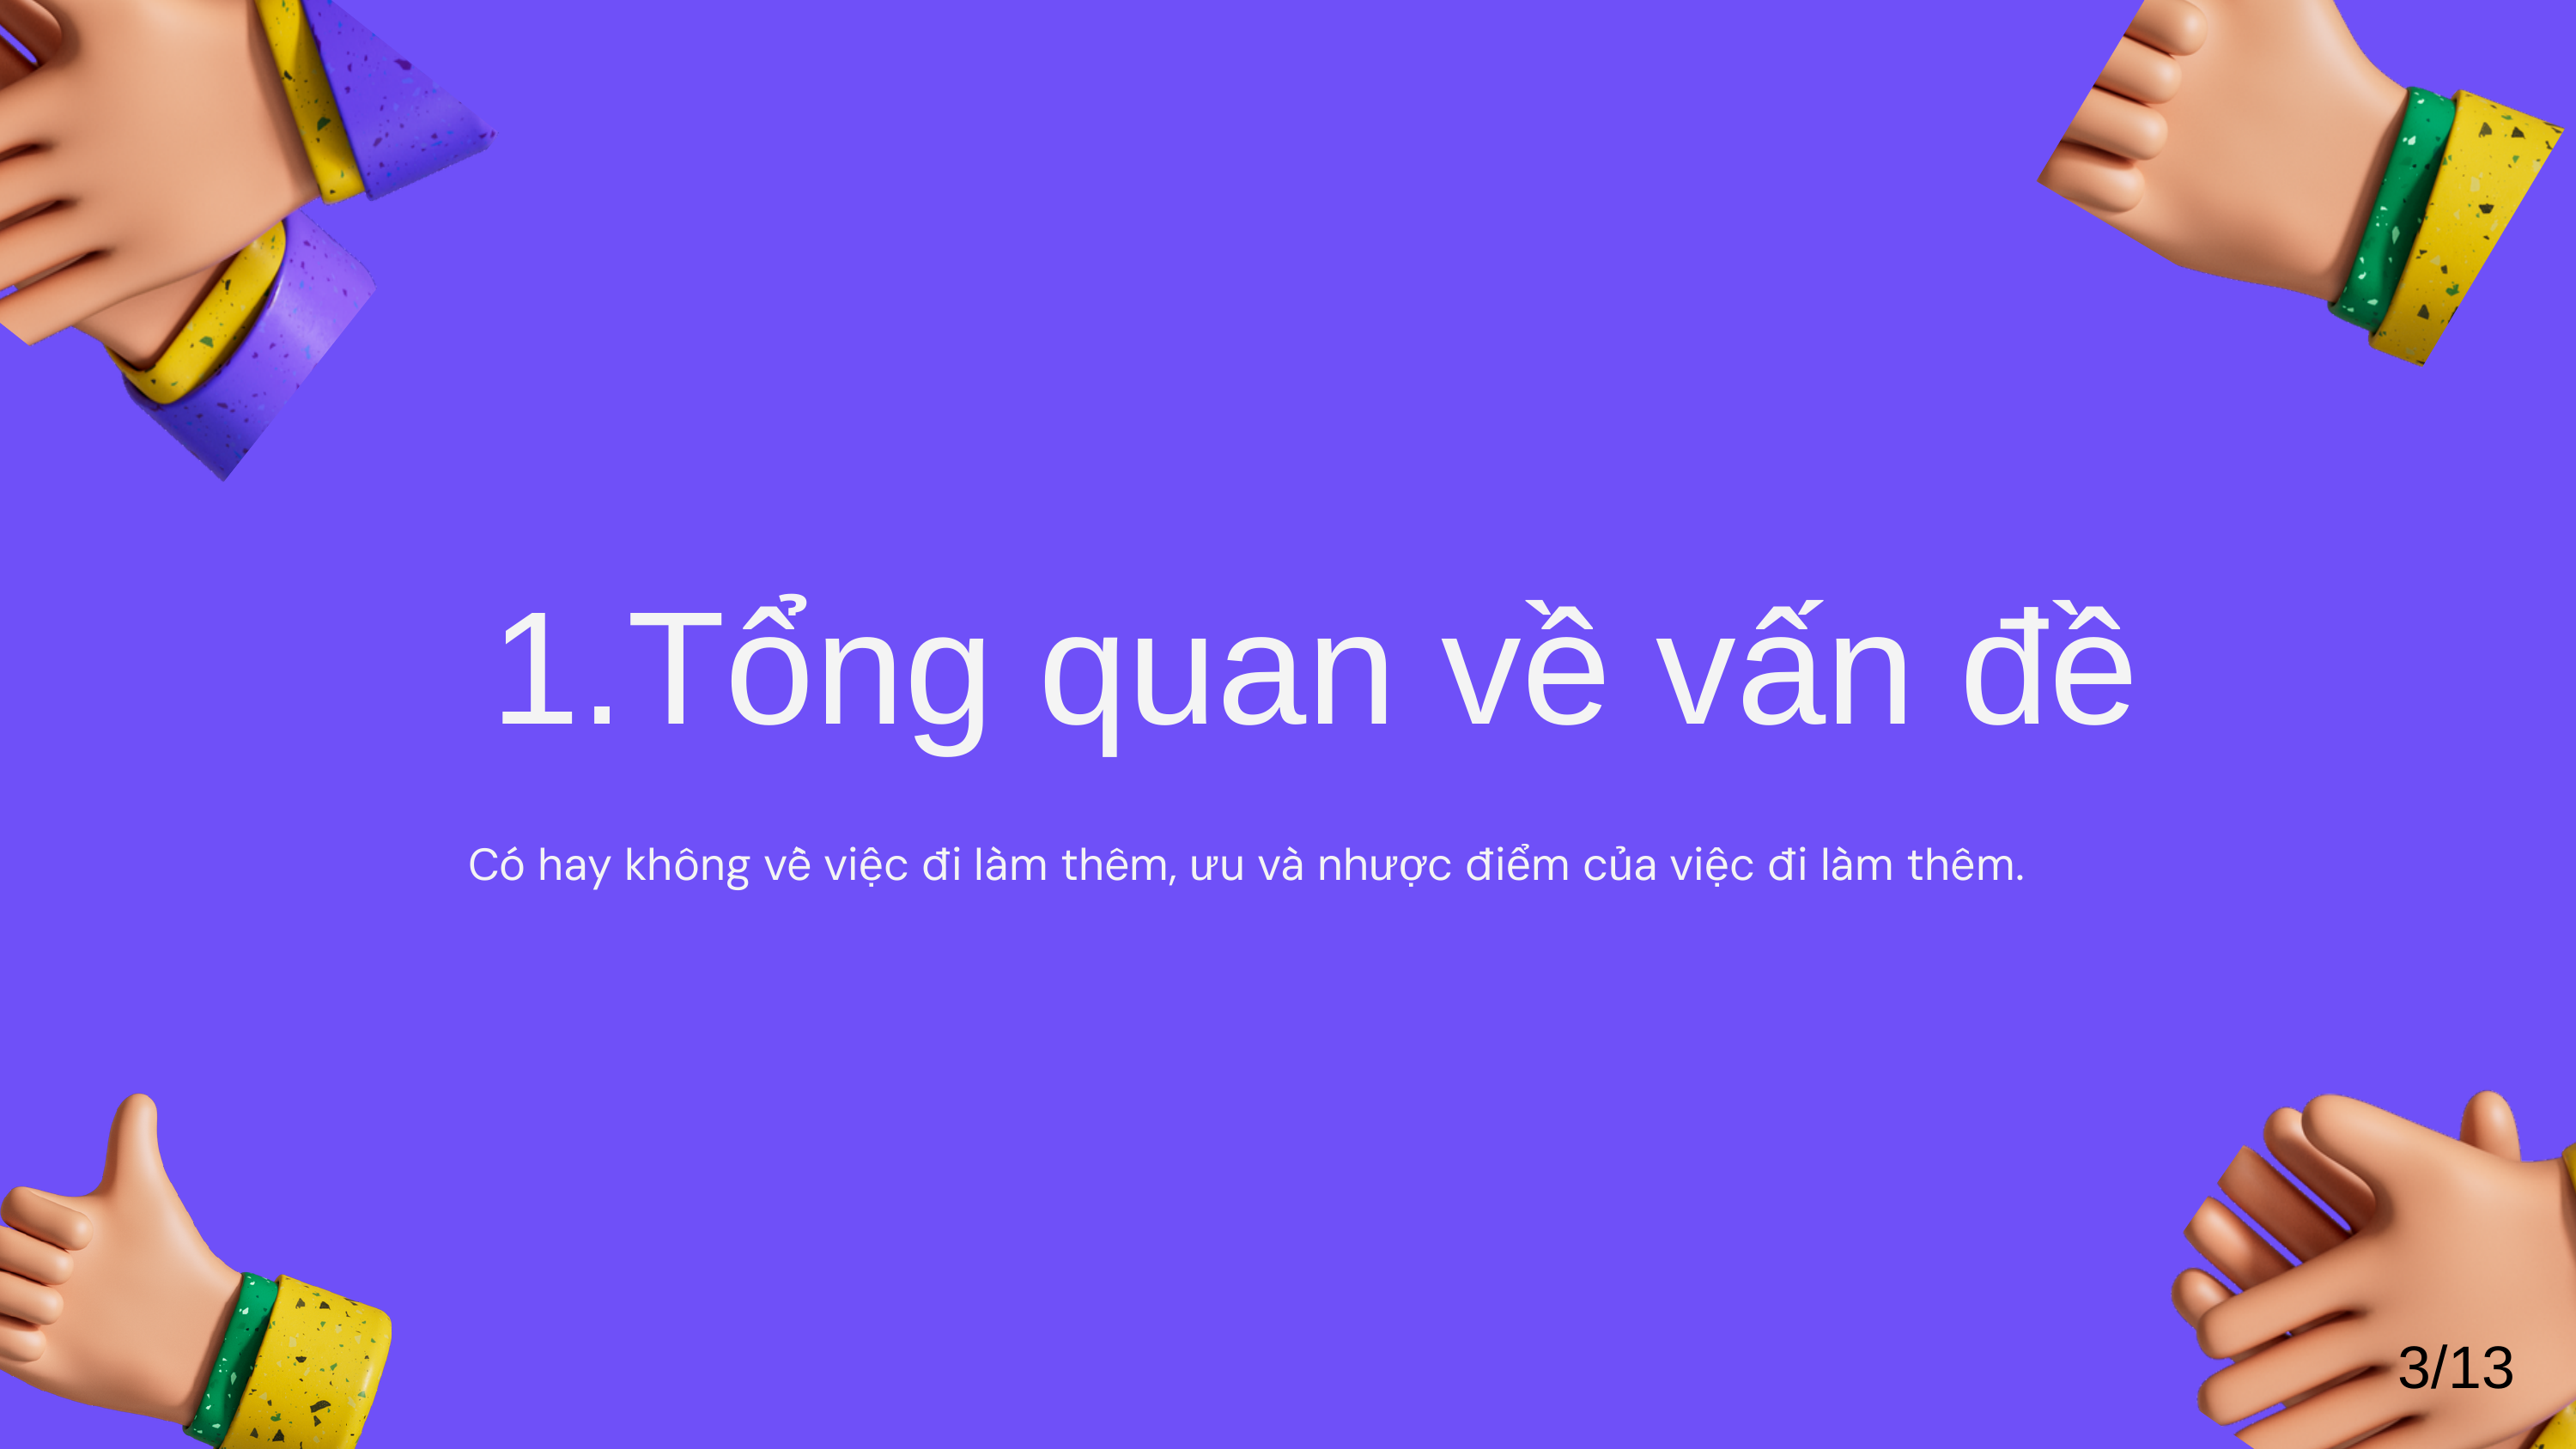

Tổng quan về vấn đề
Có hay không về việc đi làm thêm, ưu và nhược điểm của việc đi làm thêm.

3/13